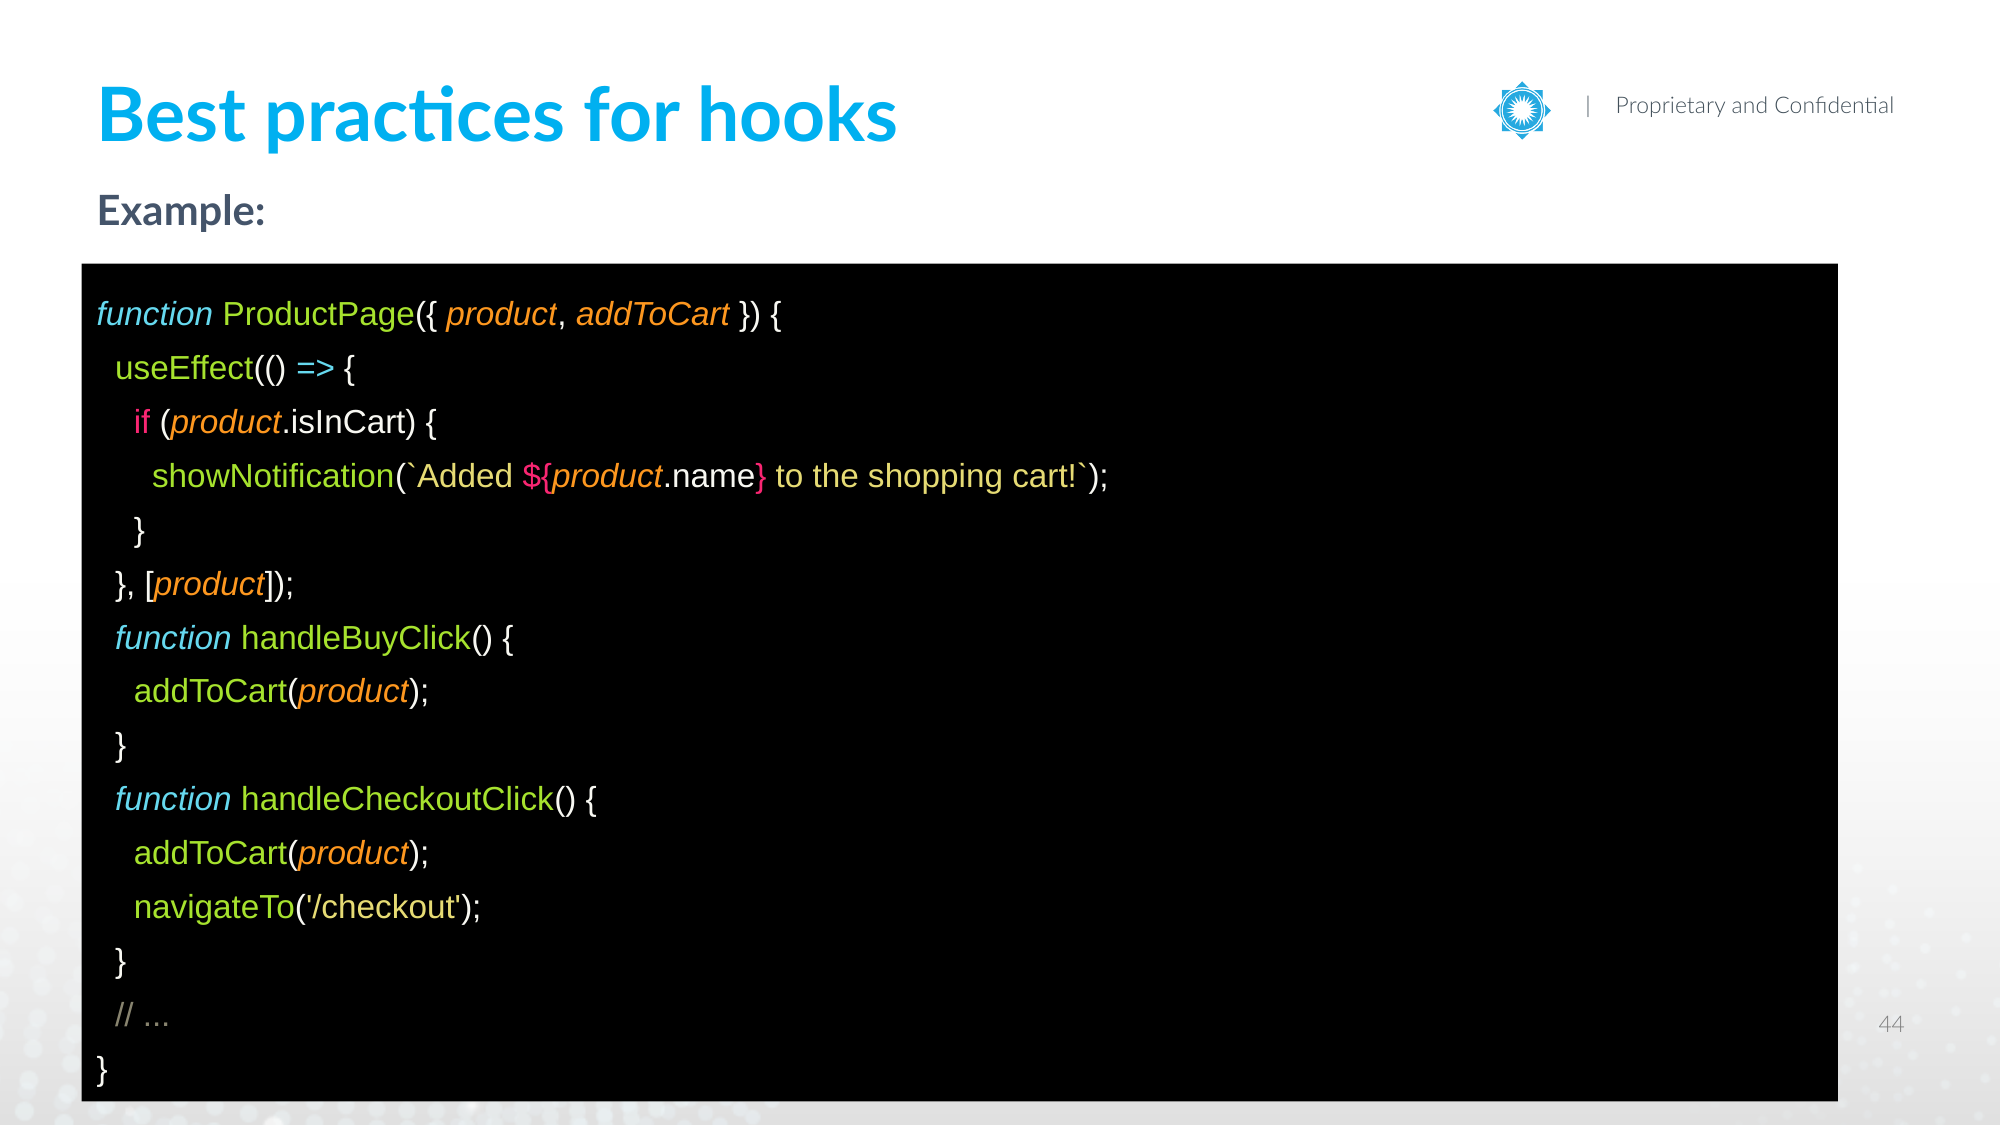

# Best practices for hooks
Example:
function ProductPage({ product, addToCart }) {
  useEffect(() => {
    if (product.isInCart) {
      showNotification(`Added ${product.name} to the shopping cart!`);
    }
  }, [product]);
  function handleBuyClick() {
    addToCart(product);
  }
  function handleCheckoutClick() {
    addToCart(product);
    navigateTo('/checkout');
  }
  // ...
}